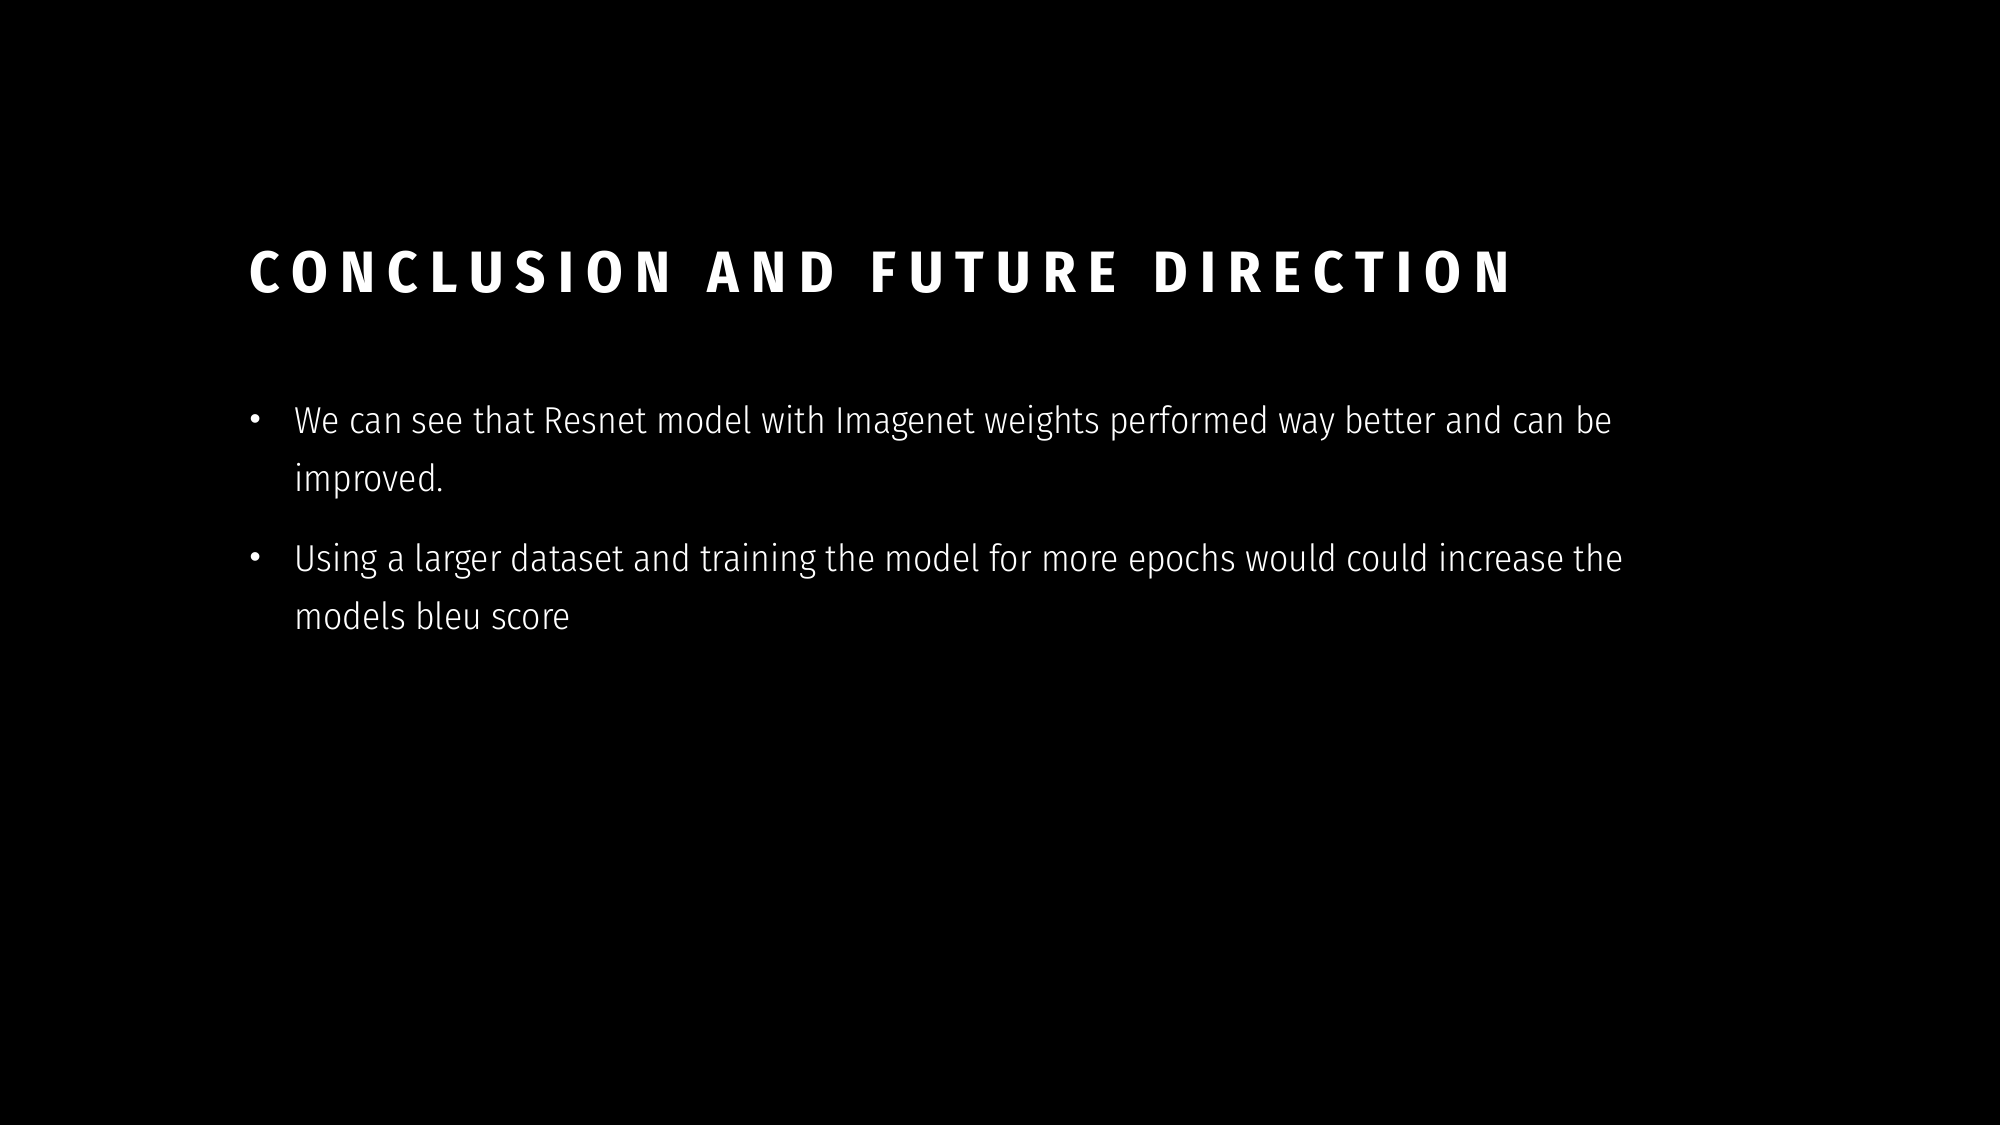

# Conclusion and future direction
We can see that Resnet model with Imagenet weights performed way better and can be improved.
Using a larger dataset and training the model for more epochs would could increase the models bleu score